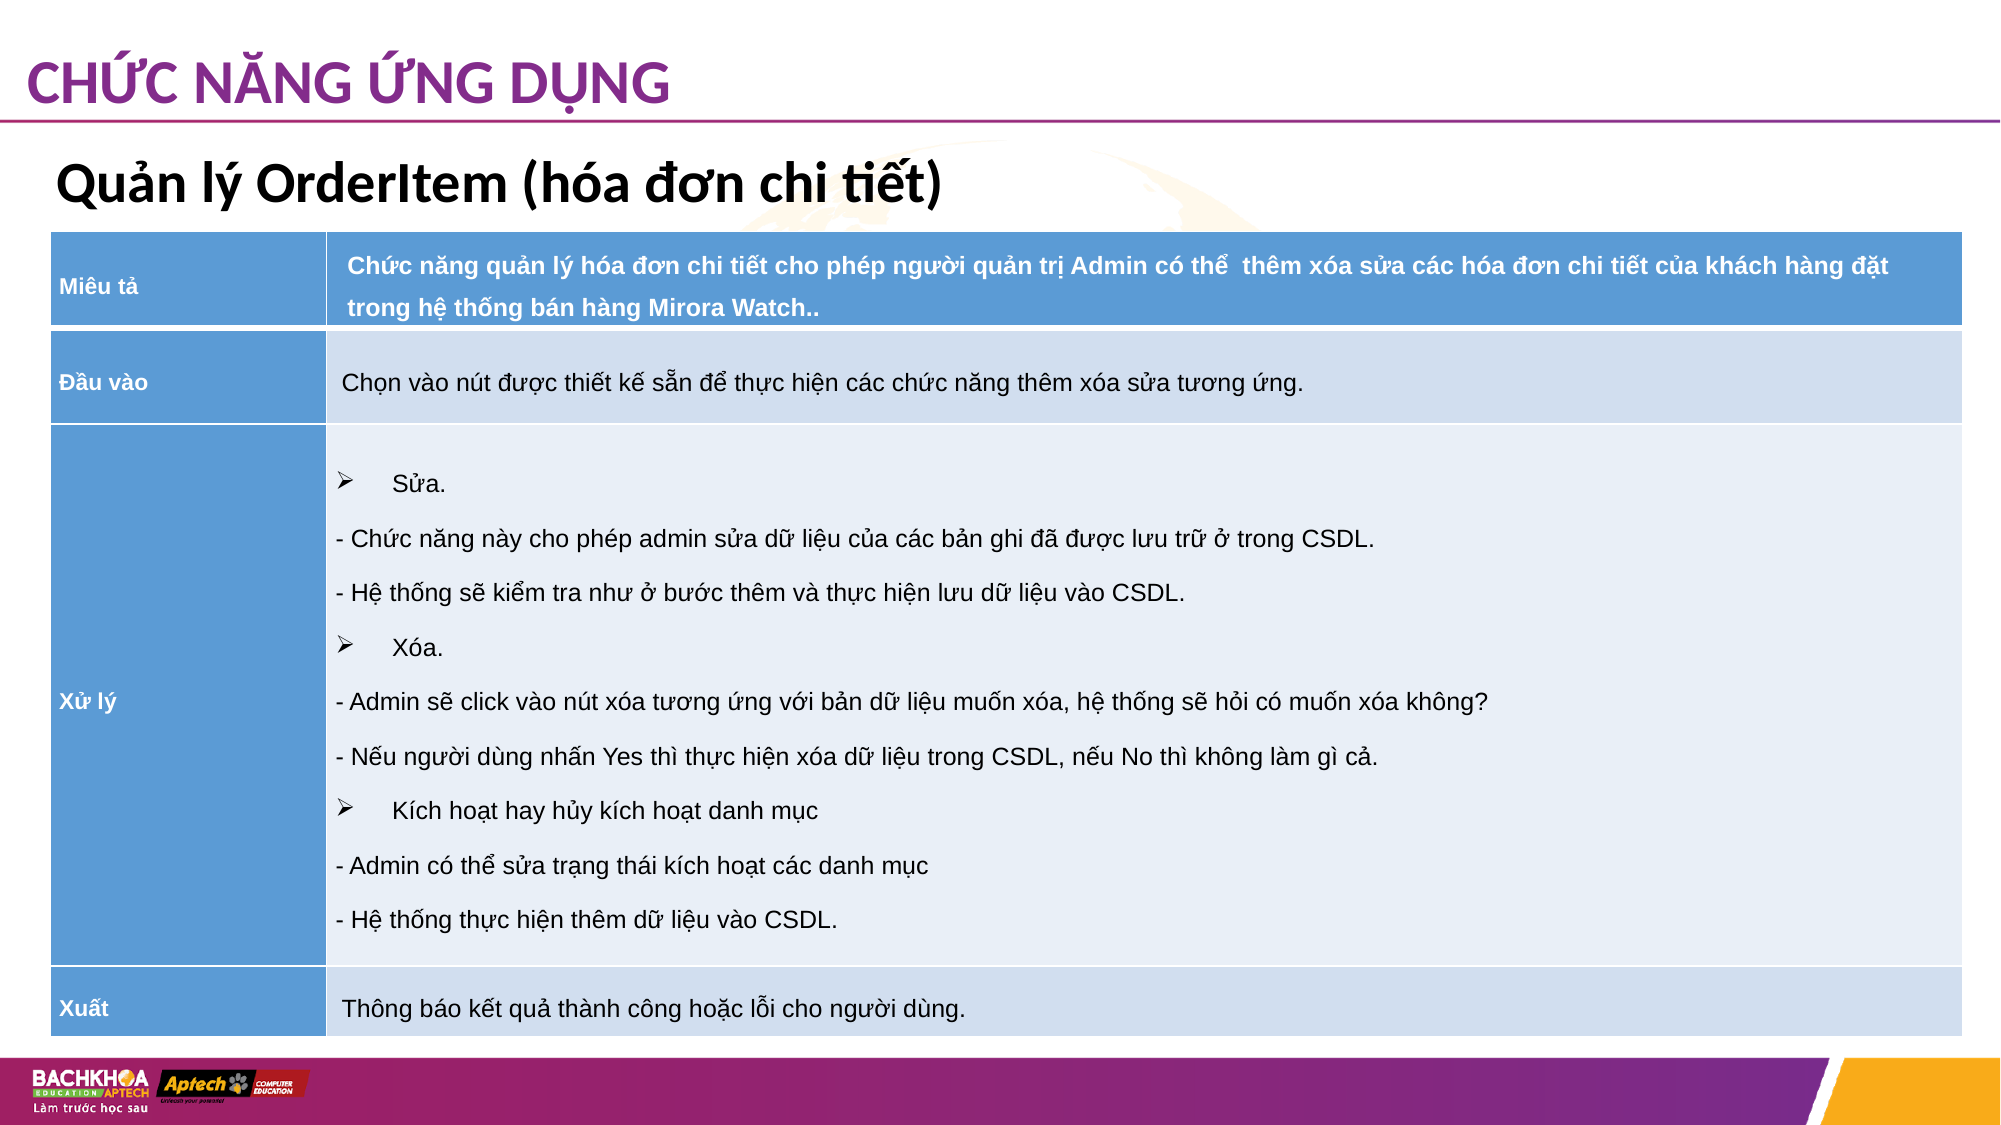

# CHỨC NĂNG ỨNG DỤNG
Quản lý OrderItem (hóa đơn chi tiết)

| Miêu tả | Chức năng quản lý hóa đơn chi tiết cho phép người quản trị Admin có thể thêm xóa sửa các hóa đơn chi tiết của khách hàng đặt trong hệ thống bán hàng Mirora Watch.. |
| --- | --- |
| Đầu vào | Chọn vào nút được thiết kế sẵn để thực hiện các chức năng thêm xóa sửa tương ứng. |
| Xử lý | Sửa. - Chức năng này cho phép admin sửa dữ liệu của các bản ghi đã được lưu trữ ở trong CSDL. - Hệ thống sẽ kiểm tra như ở bước thêm và thực hiện lưu dữ liệu vào CSDL. Xóa. - Admin sẽ click vào nút xóa tương ứng với bản dữ liệu muốn xóa, hệ thống sẽ hỏi có muốn xóa không? - Nếu người dùng nhấn Yes thì thực hiện xóa dữ liệu trong CSDL, nếu No thì không làm gì cả. Kích hoạt hay hủy kích hoạt danh mục - Admin có thể sửa trạng thái kích hoạt các danh mục - Hệ thống thực hiện thêm dữ liệu vào CSDL. |
| Xuất | Thông báo kết quả thành công hoặc lỗi cho người dùng. |